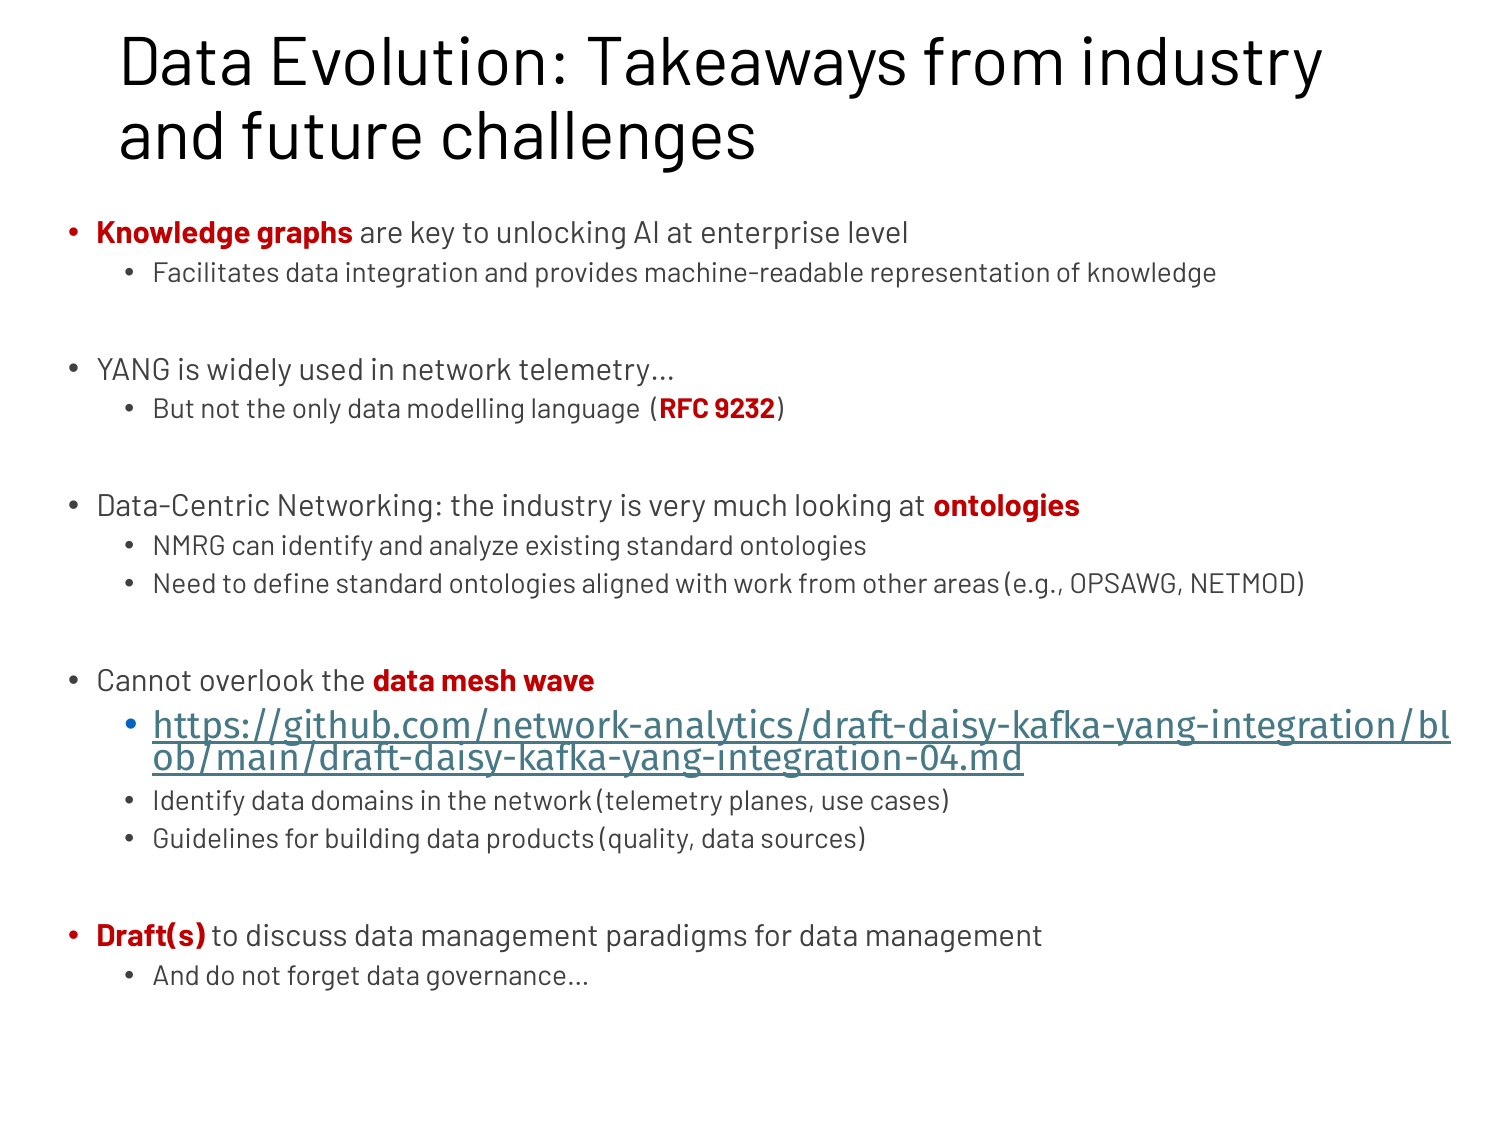

# Data Evolution: Takeaways from industry and future challenges
Knowledge graphs are key to unlocking AI at enterprise level
Facilitates data integration and provides machine-readable representation of knowledge

YANG is widely used in network telemetry…
But not the only data modelling language  (RFC 9232)

Data-Centric Networking: the industry is very much looking at ontologies
NMRG can identify and analyze existing standard ontologies
Need to define standard ontologies aligned with work from other areas (e.g., OPSAWG, NETMOD)

Cannot overlook the data mesh wave
https://github.com/network-analytics/draft-daisy-kafka-yang-integration/blob/main/draft-daisy-kafka-yang-integration-04.md
Identify data domains in the network (telemetry planes, use cases)
Guidelines for building data products (quality, data sources)

Draft(s) to discuss data management paradigms for data management
And do not forget data governance…